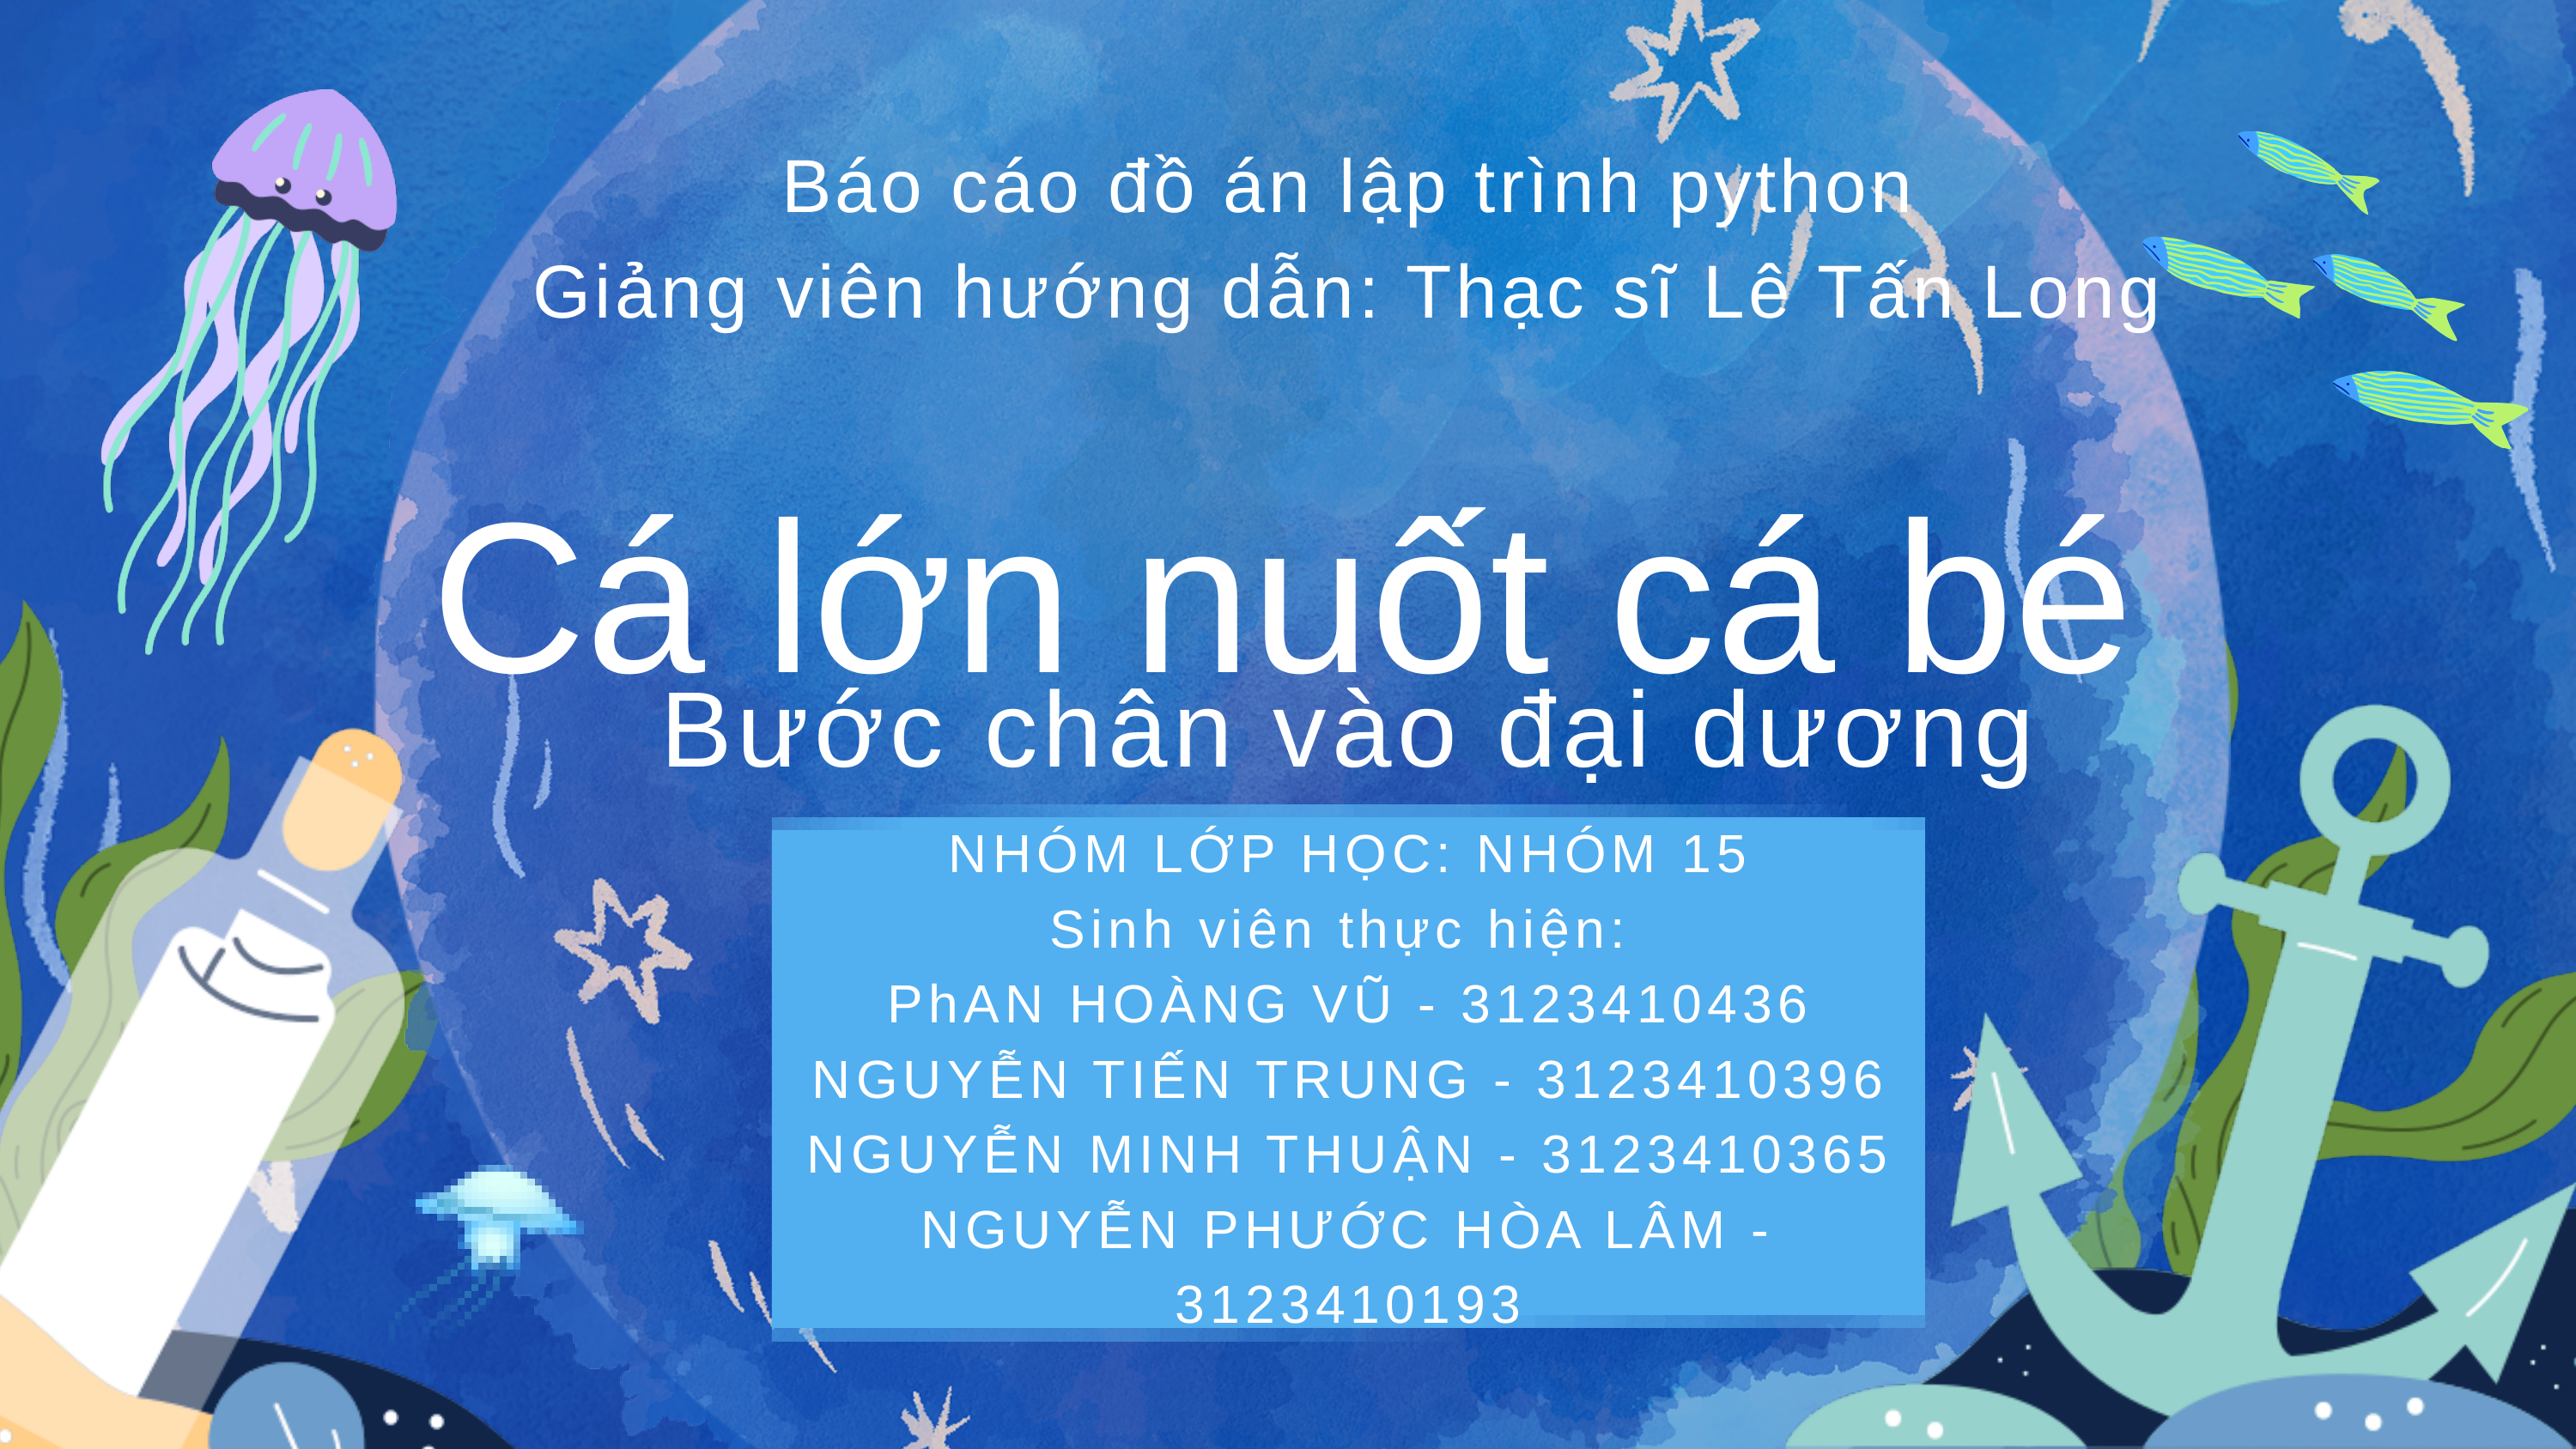

Báo cáo đồ án lập trình python
Giảng viên hướng dẫn: Thạc sĩ Lê Tấn Long

Cá lớn nuốt cá bé

Bước chân vào đại dương

NHÓM LỚP HỌC: NHÓM 15
Sinh viên thực hiện:
PhAN HOÀNG VŨ - 3123410436
NGUYỄN TIẾN TRUNG - 3123410396
NGUYỄN MINH THUẬN - 3123410365
NGUYỄN PHƯỚC HÒA LÂM - 3123410193